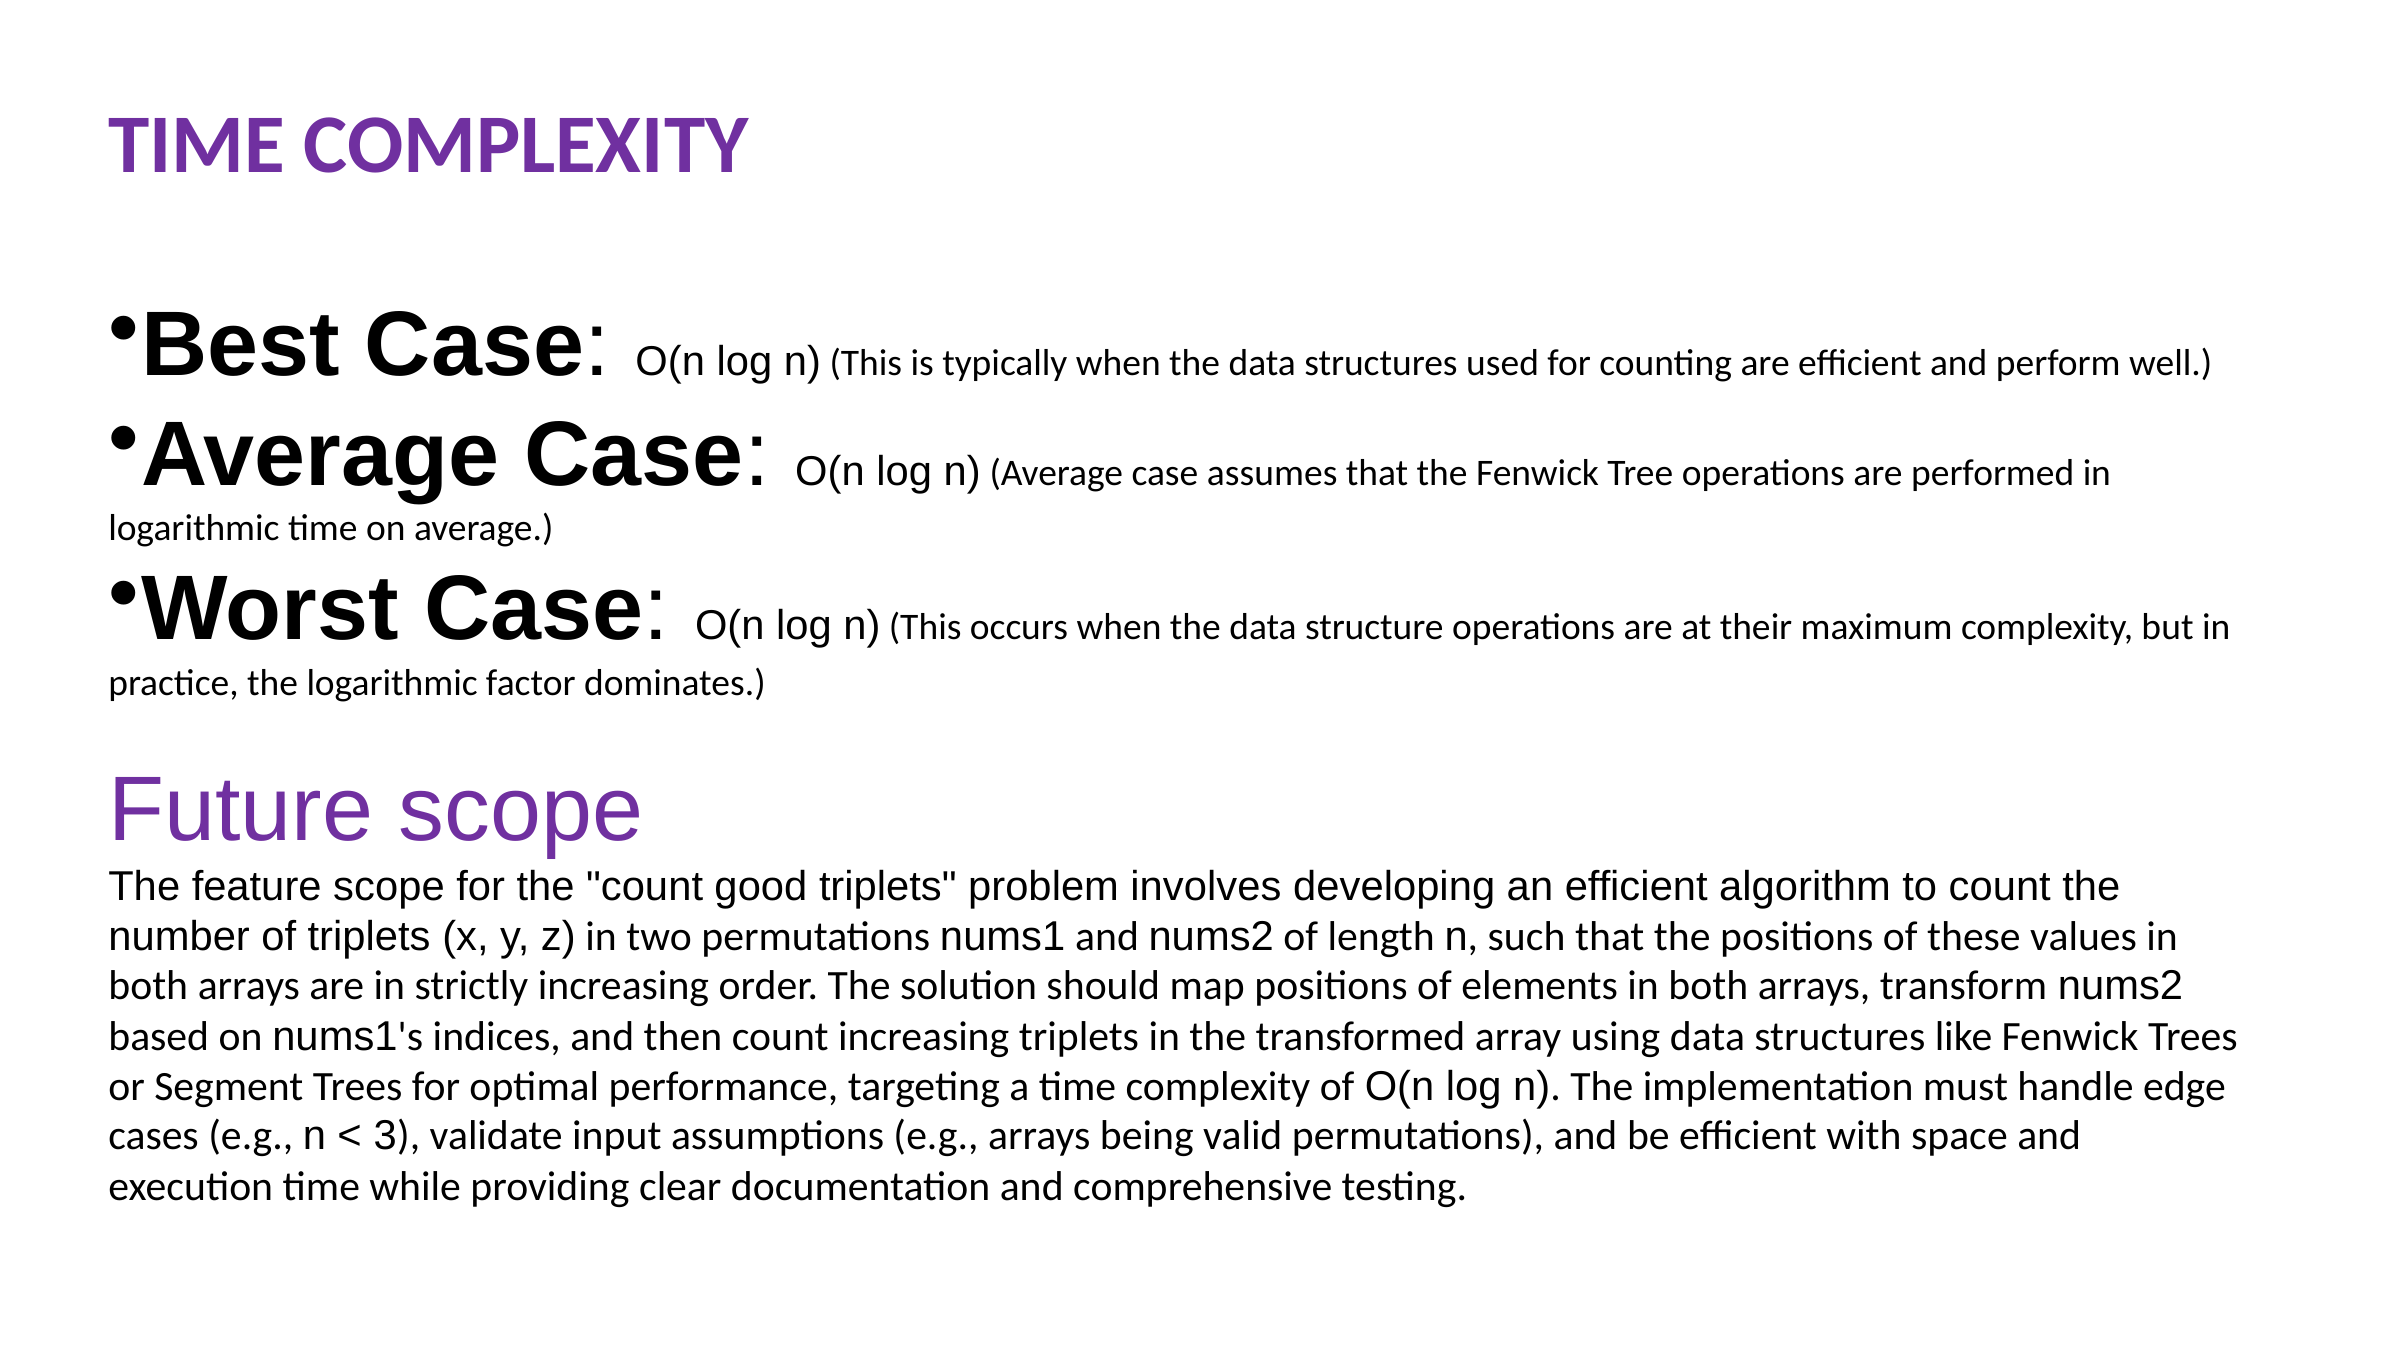

TIME COMPLEXITY
Best Case: O(n log n) (This is typically when the data structures used for counting are efficient and perform well.)
Average Case: O(n log n) (Average case assumes that the Fenwick Tree operations are performed in logarithmic time on average.)
Worst Case: O(n log n) (This occurs when the data structure operations are at their maximum complexity, but in practice, the logarithmic factor dominates.)

Future scope
The feature scope for the "count good triplets" problem involves developing an efficient algorithm to count the number of triplets (x, y, z) in two permutations nums1 and nums2 of length n, such that the positions of these values in both arrays are in strictly increasing order. The solution should map positions of elements in both arrays, transform nums2 based on nums1's indices, and then count increasing triplets in the transformed array using data structures like Fenwick Trees or Segment Trees for optimal performance, targeting a time complexity of O(n log n). The implementation must handle edge cases (e.g., n < 3), validate input assumptions (e.g., arrays being valid permutations), and be efficient with space and execution time while providing clear documentation and comprehensive testing.